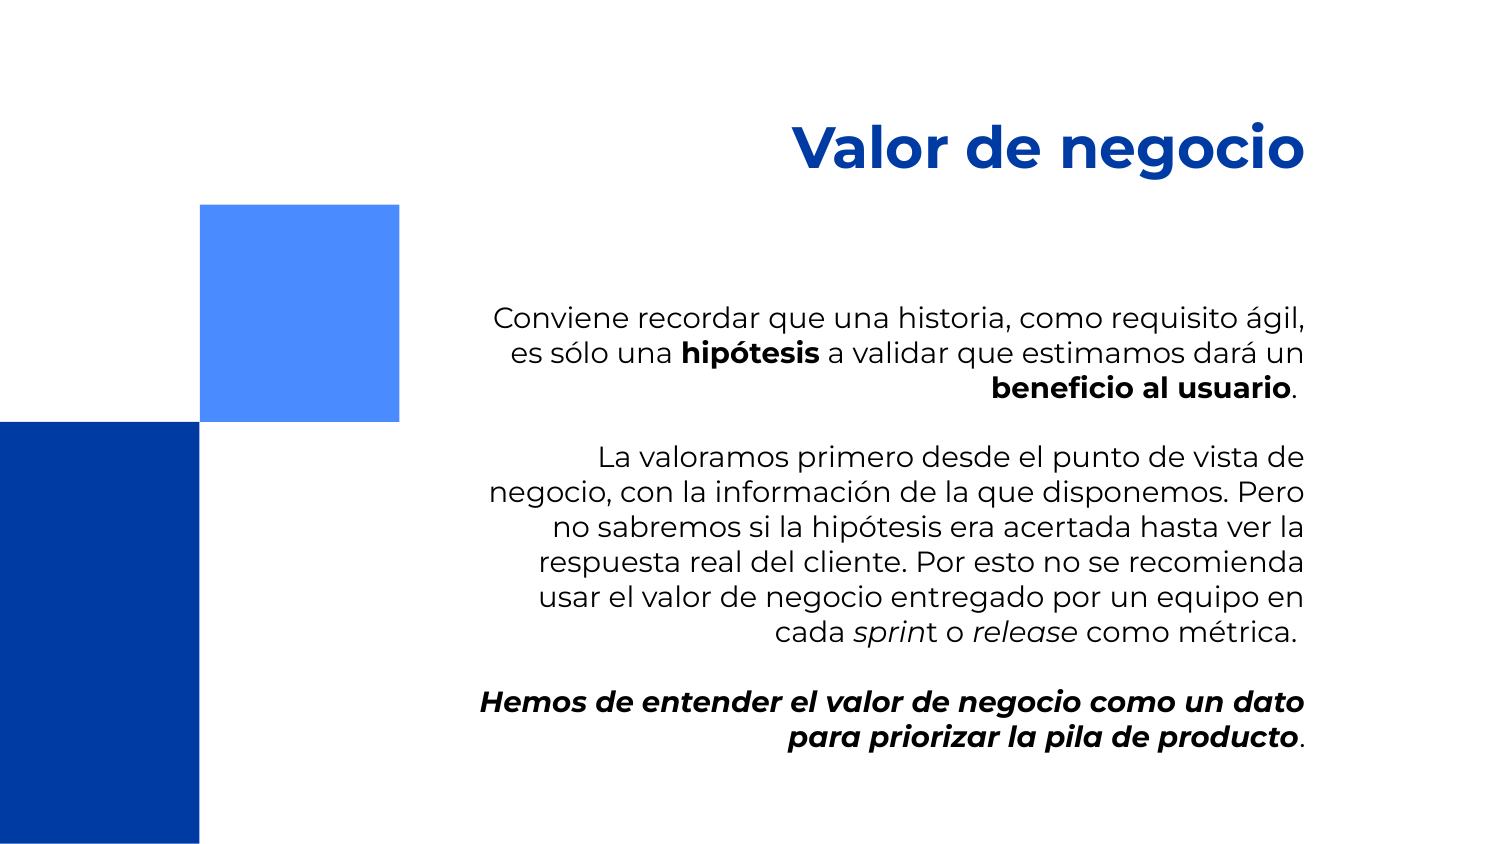

# Valor de negocio
Conviene recordar que una historia, como requisito ágil, es sólo una hipótesis a validar que estimamos dará un beneficio al usuario.

La valoramos primero desde el punto de vista de negocio, con la información de la que disponemos. Pero no sabremos si la hipótesis era acertada hasta ver la respuesta real del cliente. Por esto no se recomienda usar el valor de negocio entregado por un equipo en cada sprint o release como métrica.

Hemos de entender el valor de negocio como un dato para priorizar la pila de producto.